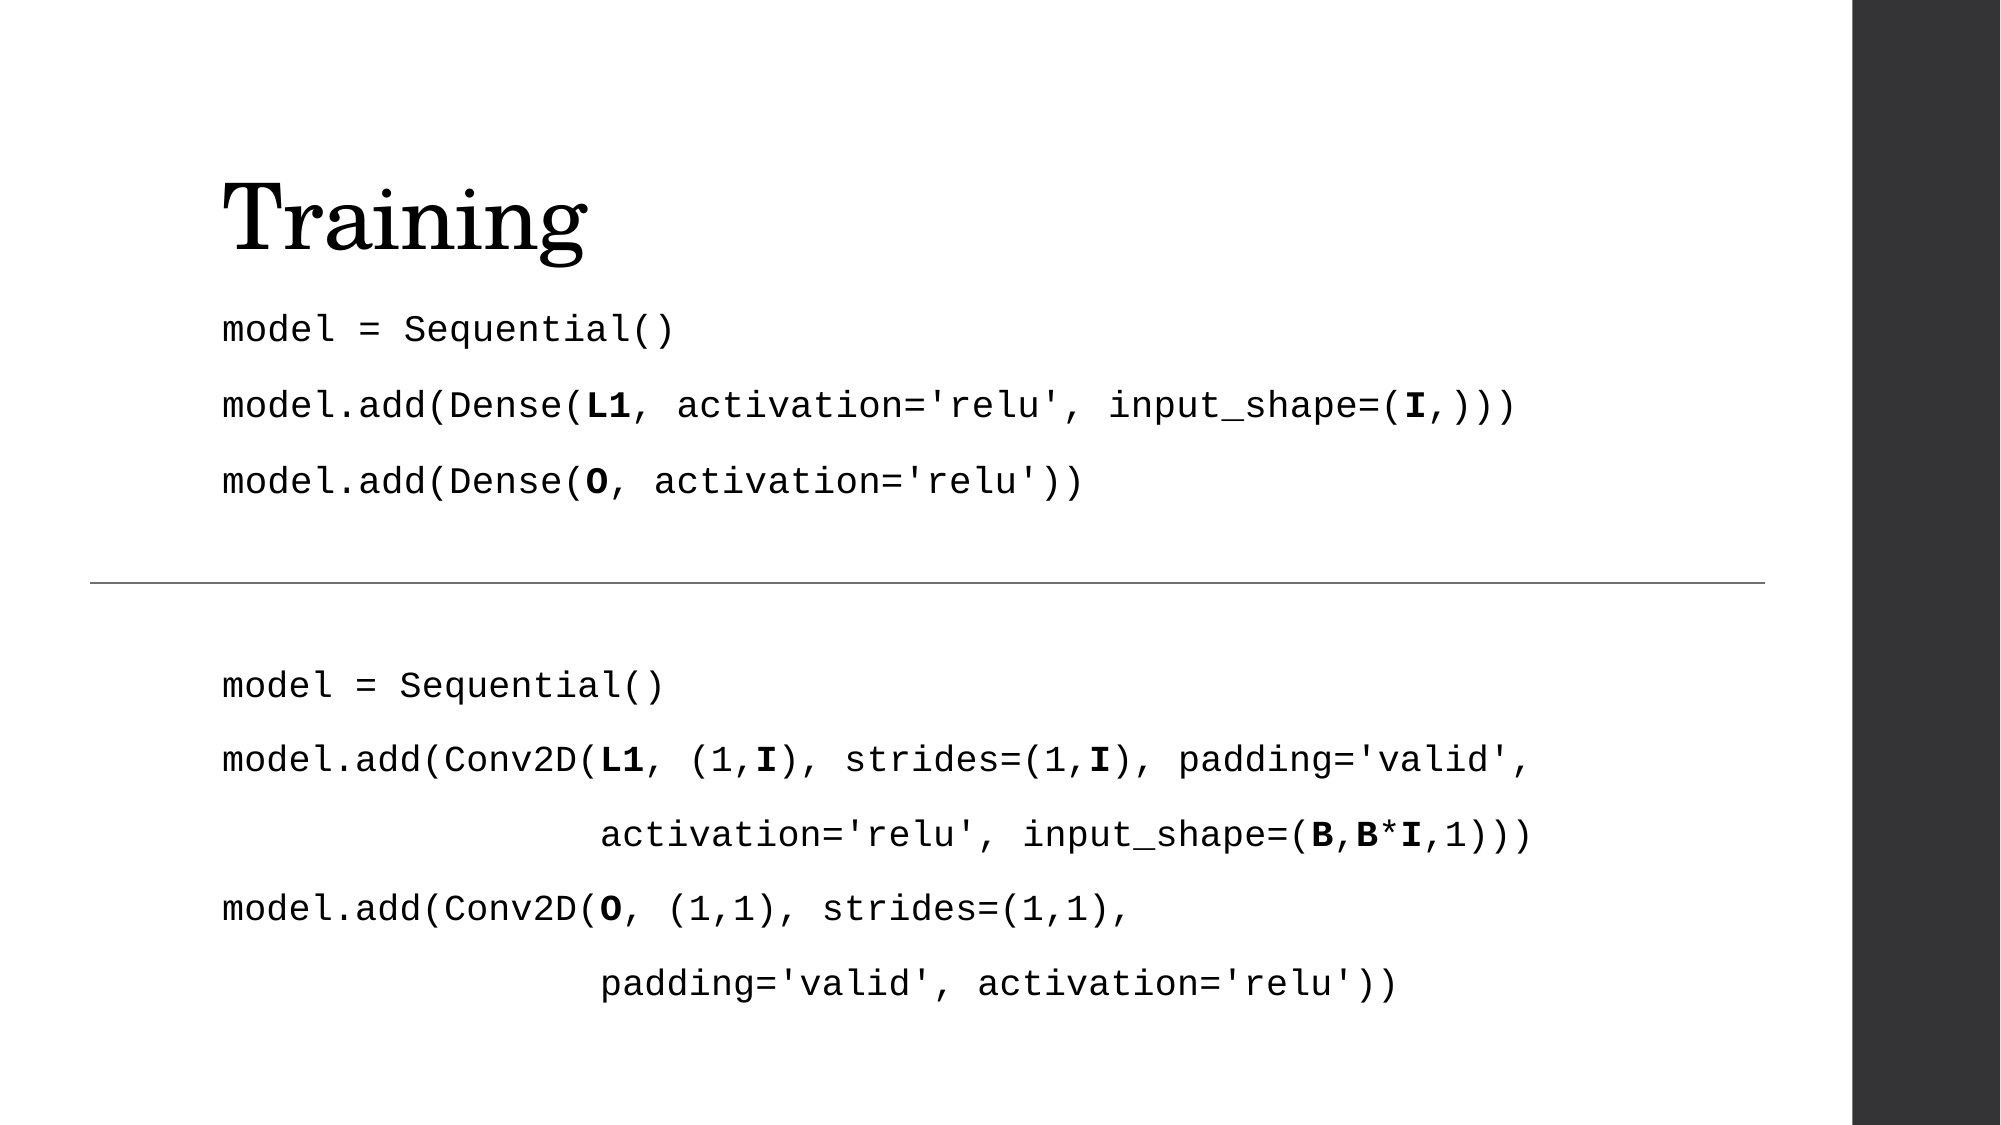

# Training
model = Sequential()
model.add(Dense(L1, activation='relu', input_shape=(I,)))
model.add(Dense(O, activation='relu'))
model = Sequential()
model.add(Conv2D(L1, (1,I), strides=(1,I), padding='valid',
                 activation='relu', input_shape=(B,B*I,1)))
model.add(Conv2D(O, (1,1), strides=(1,1),
                 padding='valid', activation='relu'))